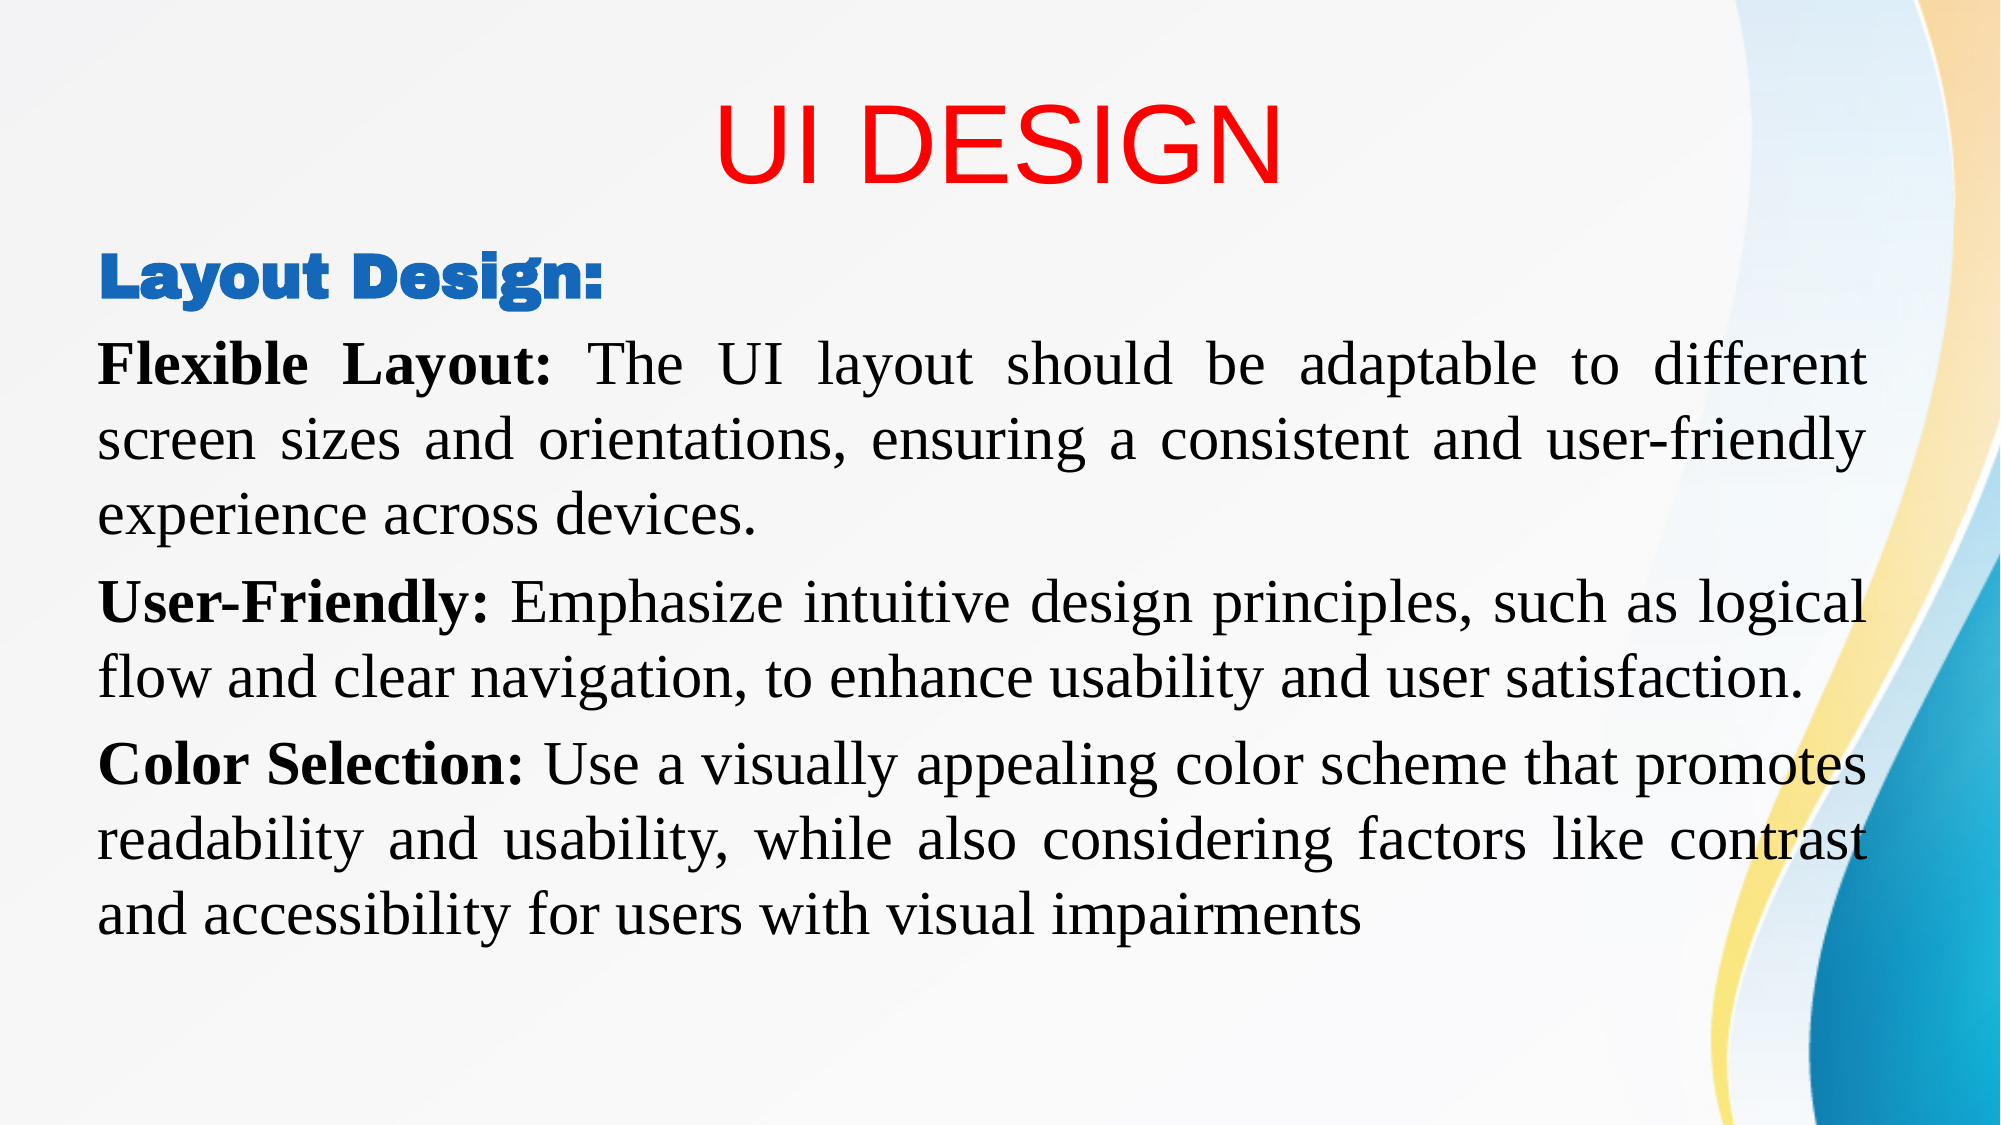

# UI DESIGN
Layout Design:
Flexible Layout: The UI layout should be adaptable to different screen sizes and orientations, ensuring a consistent and user-friendly experience across devices.
User-Friendly: Emphasize intuitive design principles, such as logical flow and clear navigation, to enhance usability and user satisfaction.
Color Selection: Use a visually appealing color scheme that promotes readability and usability, while also considering factors like contrast and accessibility for users with visual impairments